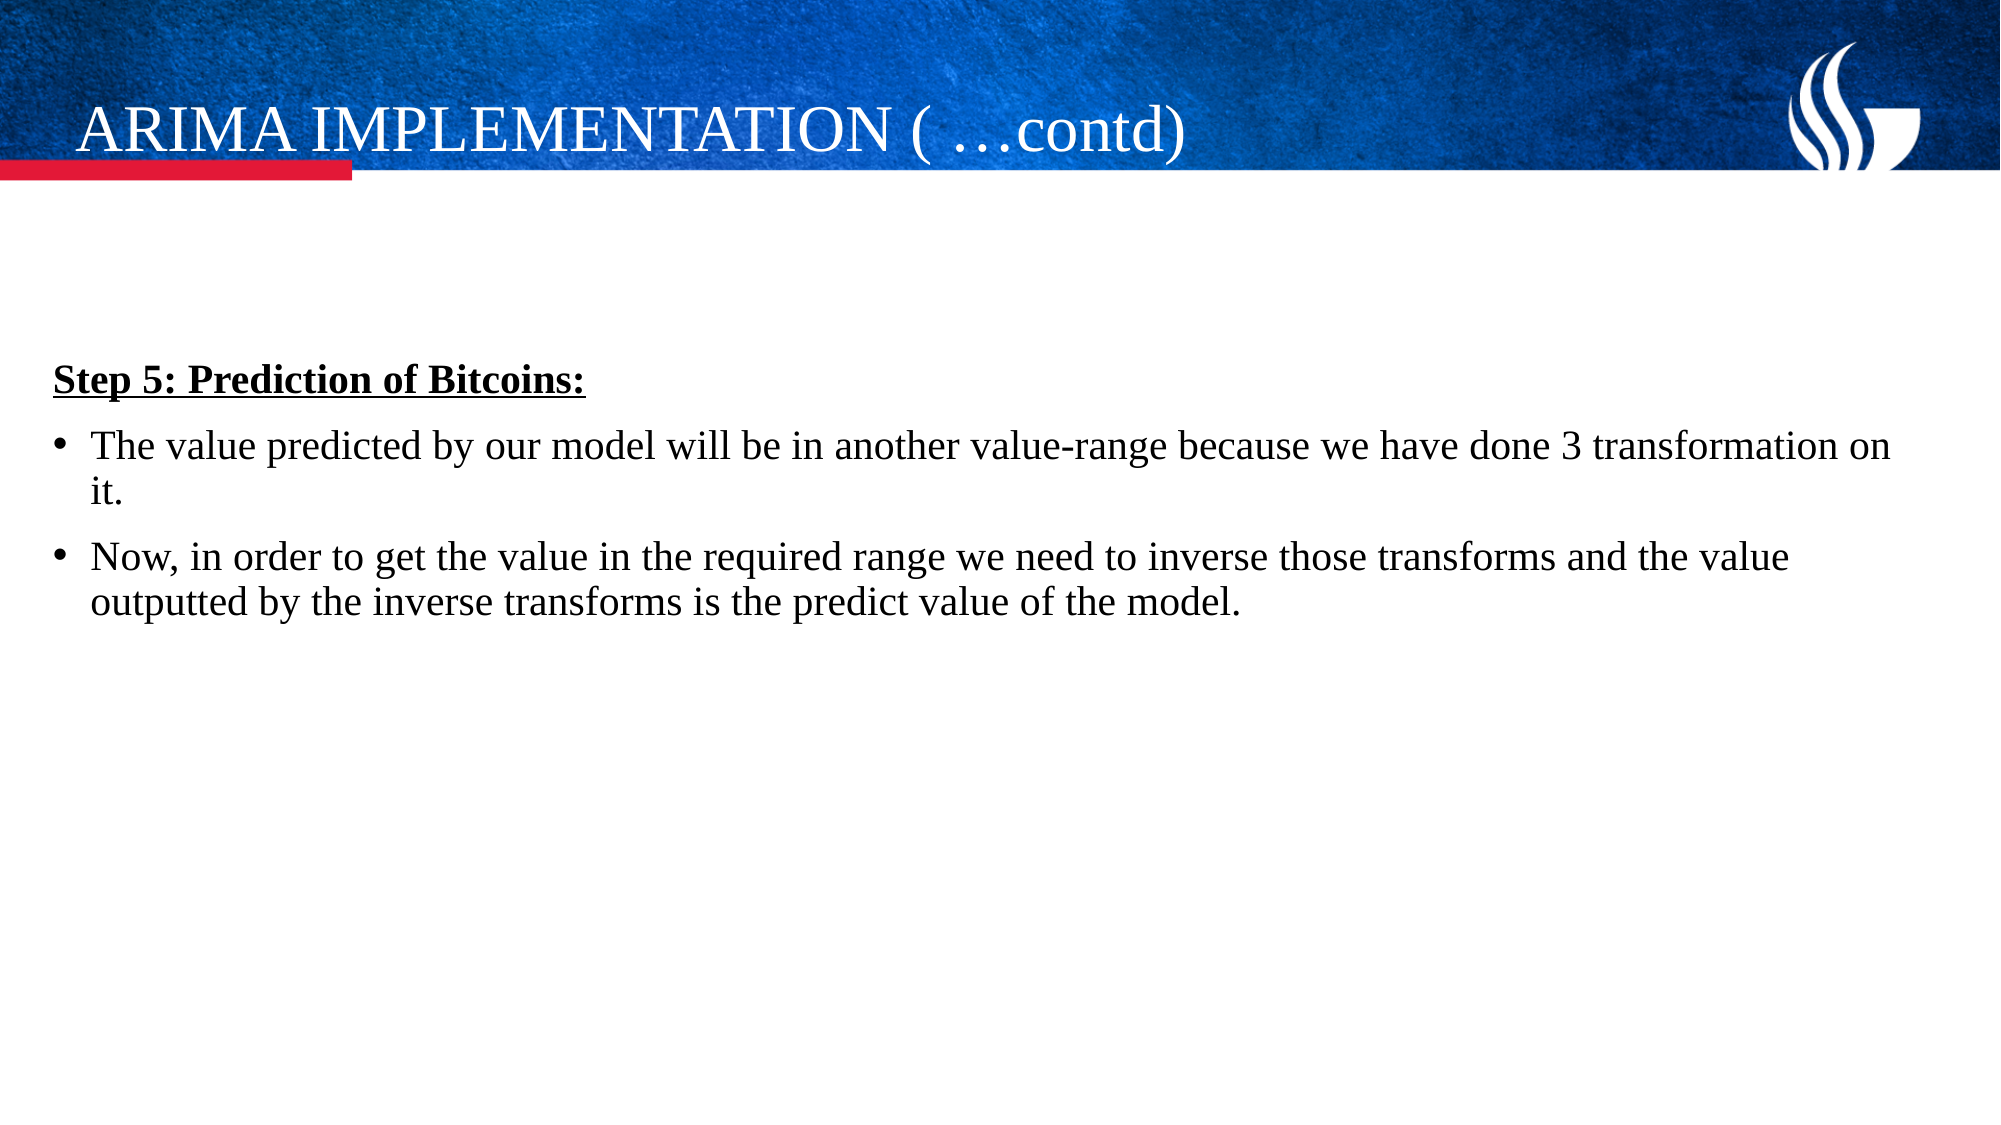

# ARIMA IMPLEMENTATION ( …contd)
Step 5: Prediction of Bitcoins:
The value predicted by our model will be in another value-range because we have done 3 transformation on it.
Now, in order to get the value in the required range we need to inverse those transforms and the value outputted by the inverse transforms is the predict value of the model.